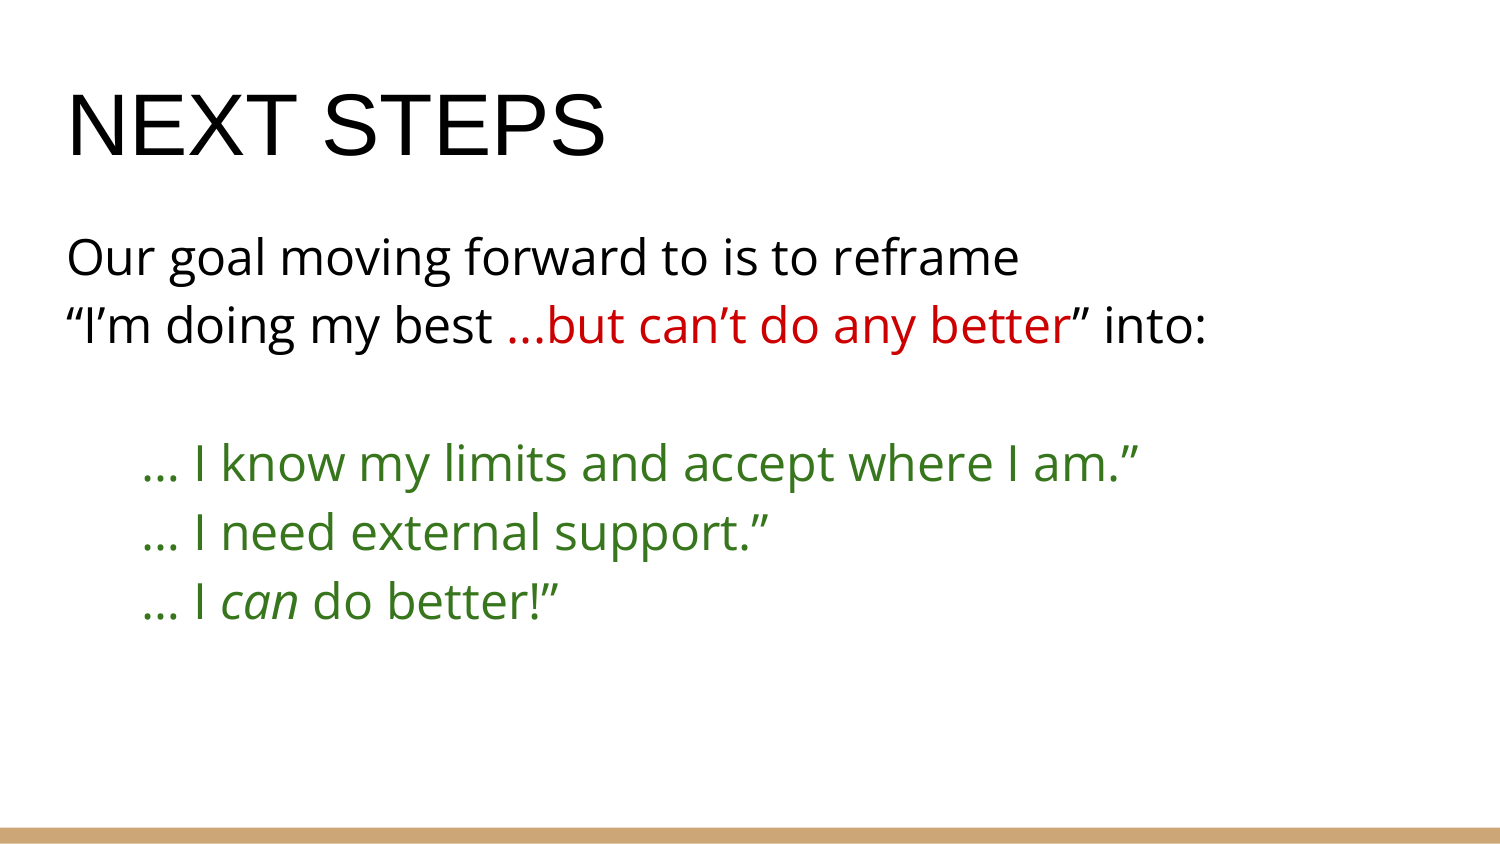

# NEXT STEPS
Our goal moving forward to is to reframe
“I’m doing my best ...but can’t do any better” into:

… I know my limits and accept where I am.”
… I need external support.”
… I can do better!”